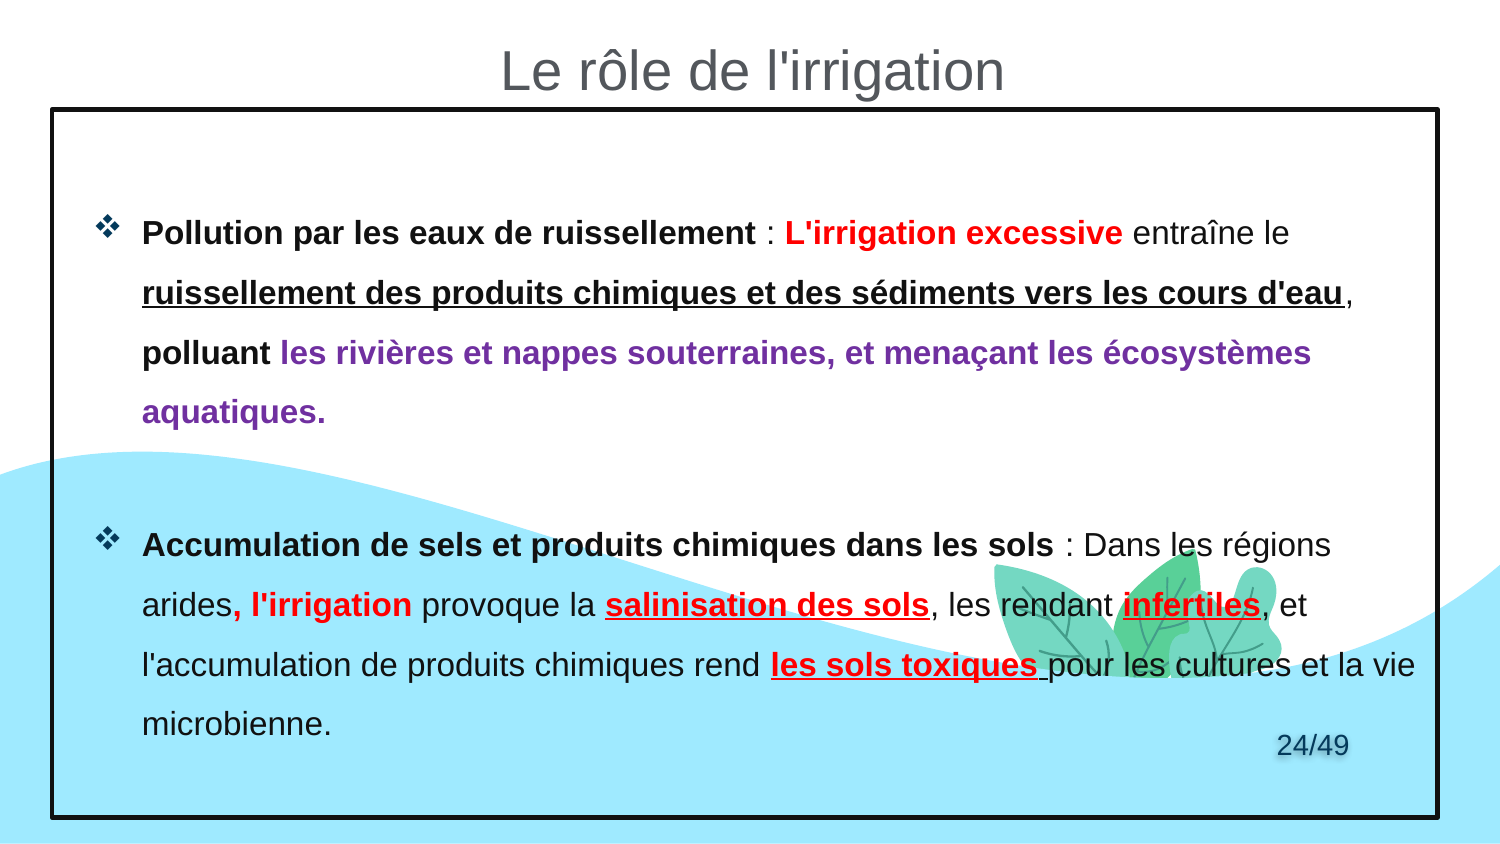

Le rôle de l'irrigation

Pollution par les eaux de ruissellement : L'irrigation excessive entraîne le ruissellement des produits chimiques et des sédiments vers les cours d'eau, polluant les rivières et nappes souterraines, et menaçant les écosystèmes aquatiques.

Accumulation de sels et produits chimiques dans les sols : Dans les régions arides, l'irrigation provoque la salinisation des sols, les rendant infertiles, et l'accumulation de produits chimiques rend les sols toxiques pour les cultures et la vie microbienne.
24/49